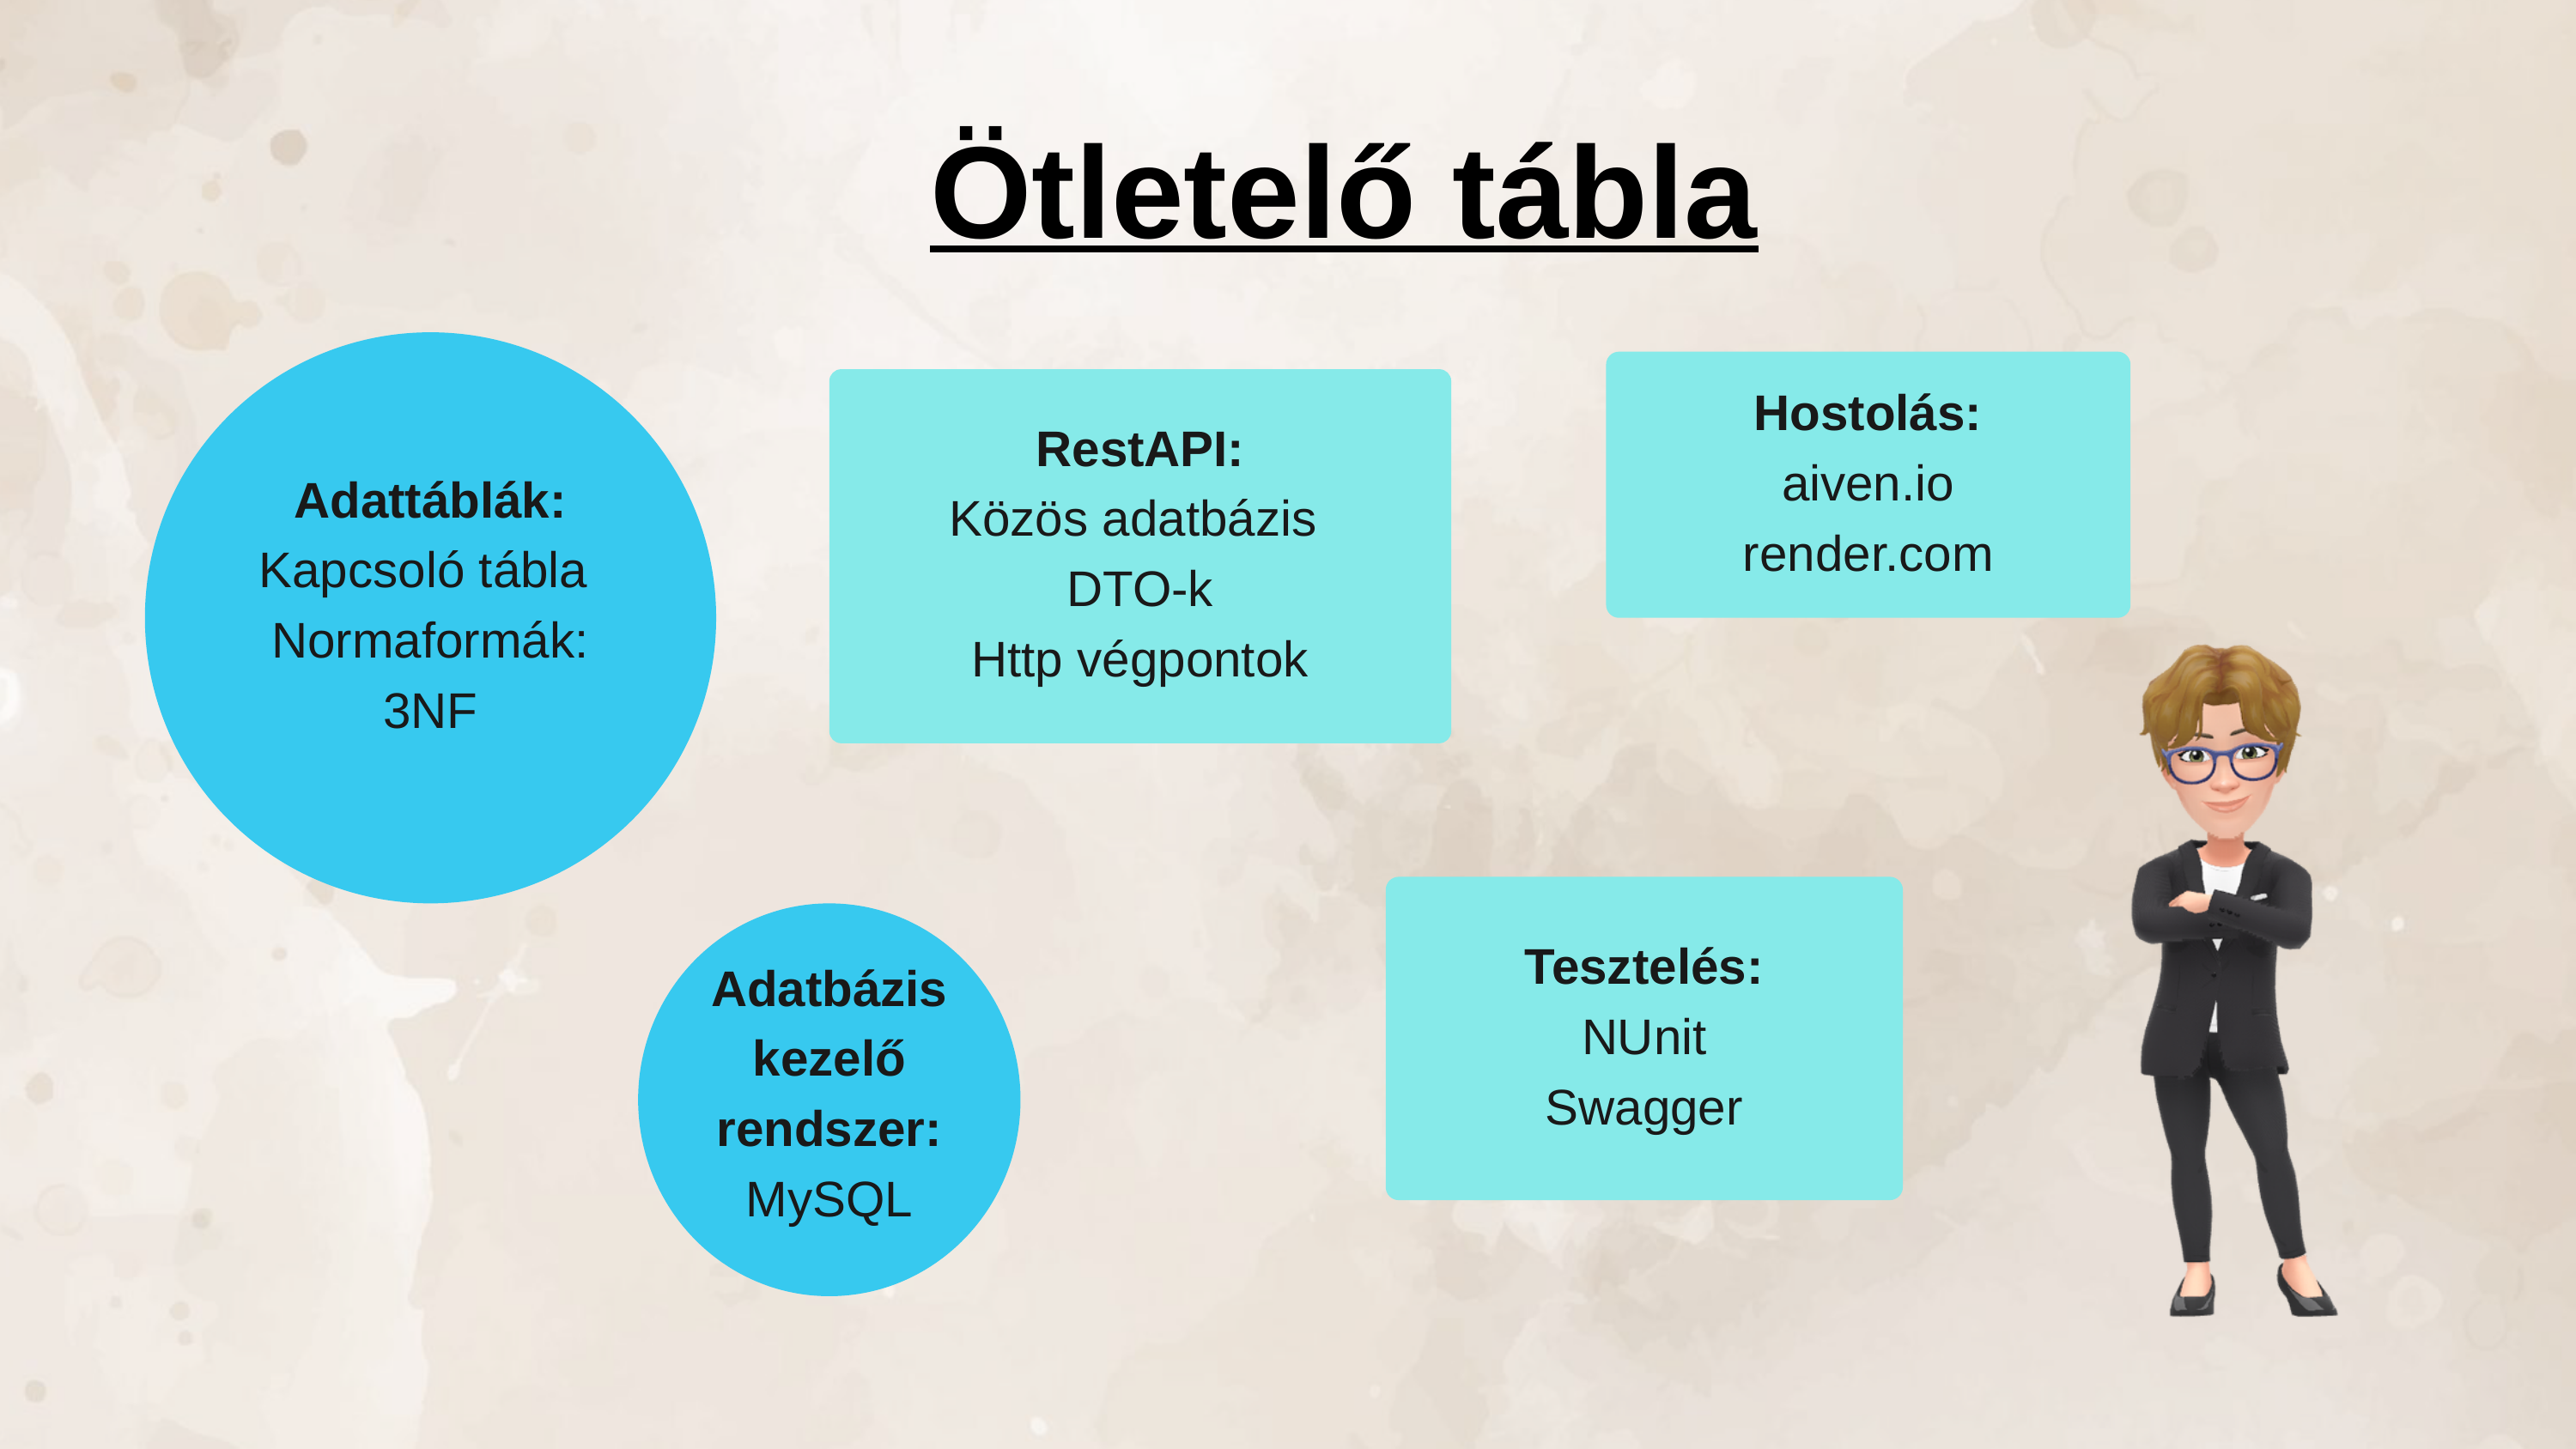

Ötletelő tábla

Adattáblák:
Kapcsoló tábla
Normaformák: 3NF

Hostolás:
aiven.io
render.com

RestAPI:
Közös adatbázis
DTO-k
Http végpontok

Tesztelés:
NUnit
Swagger

Adatbázis kezelő rendszer:
MySQL